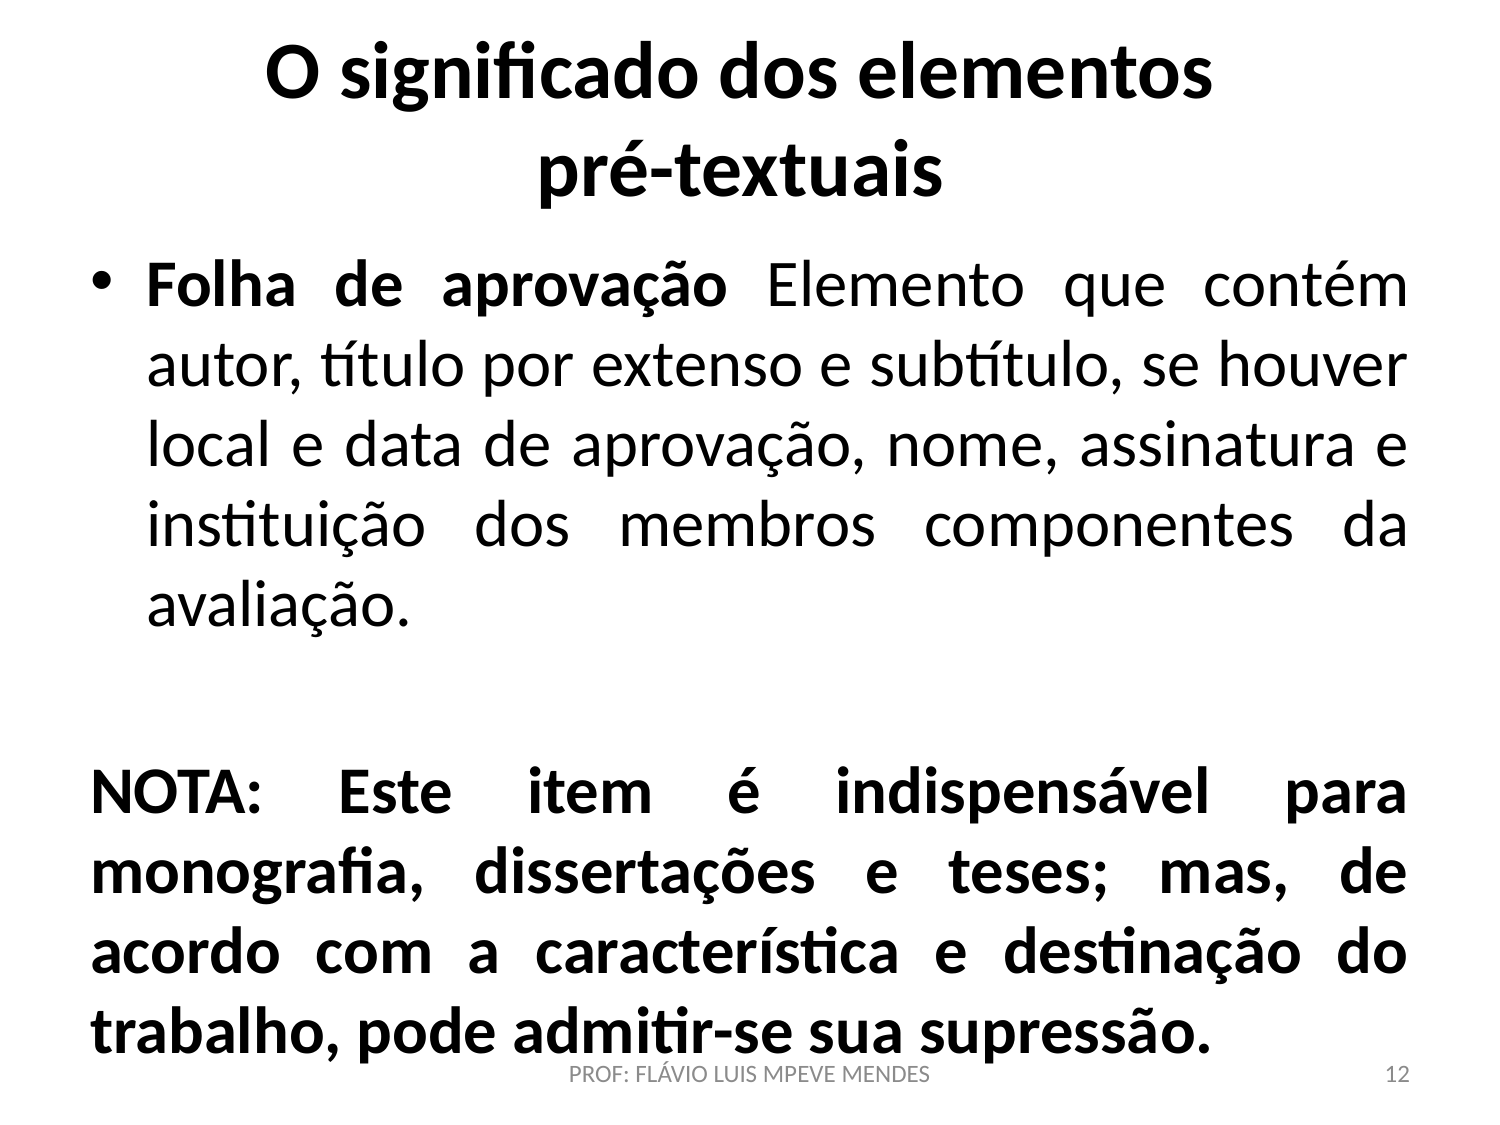

# O significado dos elementos pré-textuais
Folha de aprovação Elemento que contém autor, título por extenso e subtítulo, se houver local e data de aprovação, nome, assinatura e instituição dos membros componentes da avaliação.

NOTA: Este item é indispensável para monografia, dissertações e teses; mas, de acordo com a característica e destinação do trabalho, pode admitir-se sua supressão.
PROF: FLÁVIO LUIS MPEVE MENDES
12